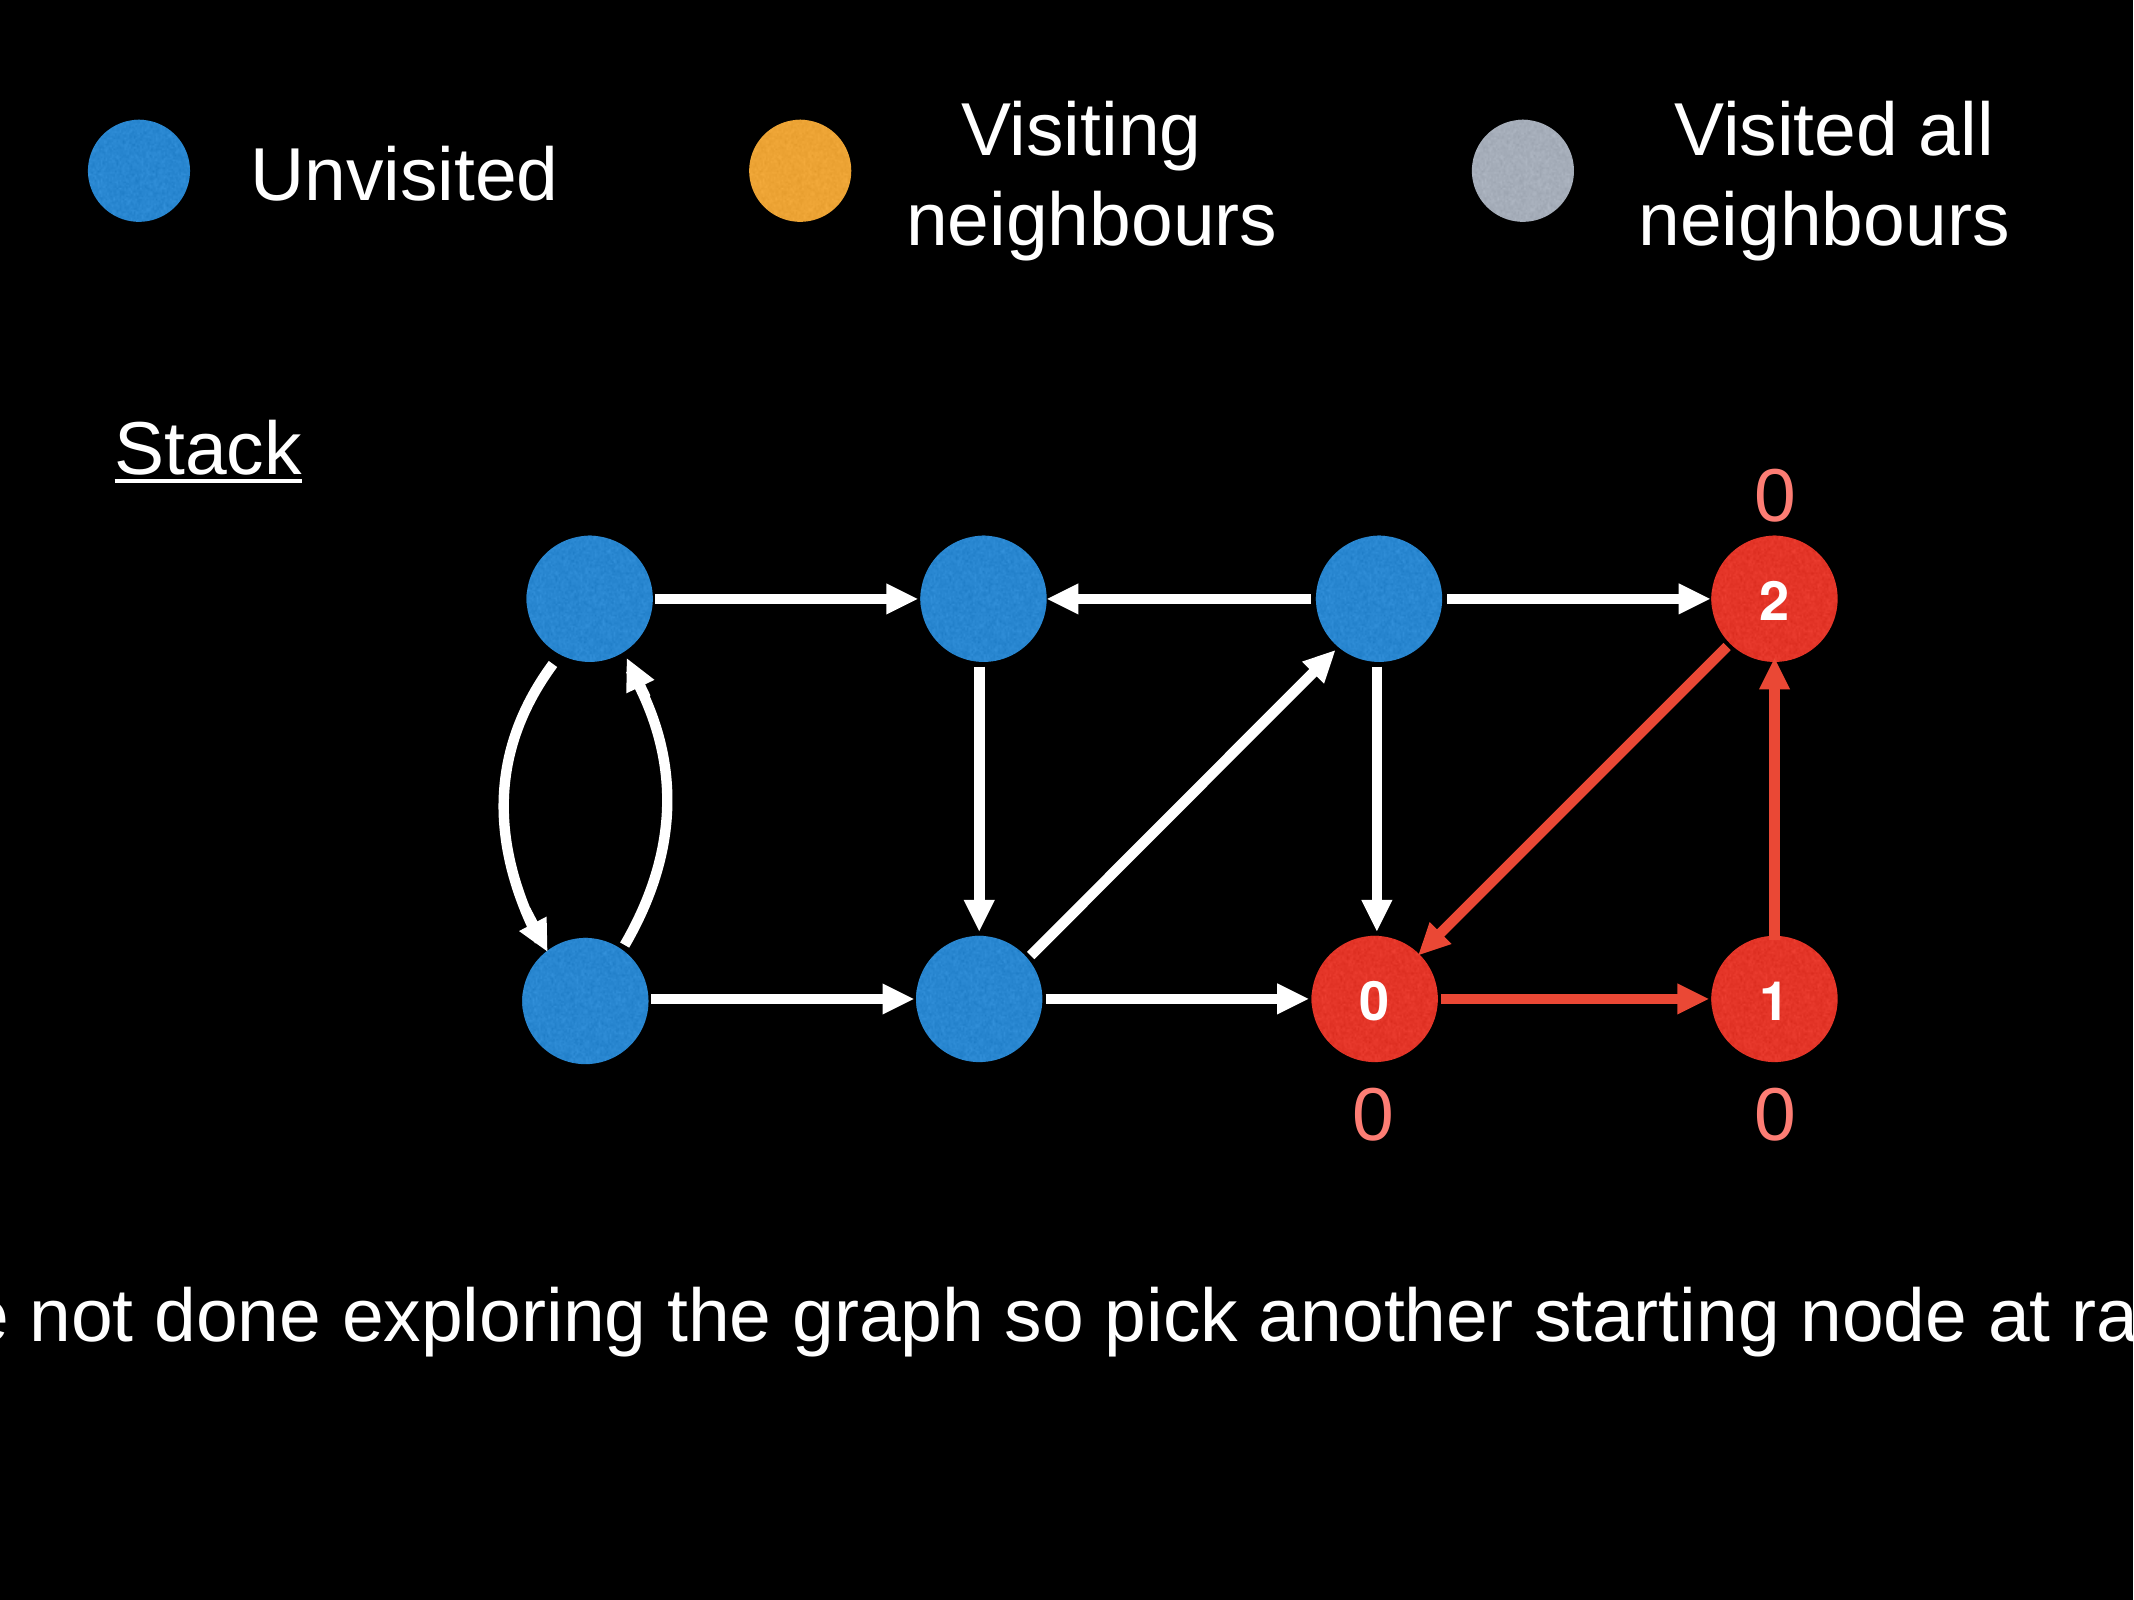

Visiting
 neighbours
Visited all
neighbours
Unvisited

Stack
0
2

1
0

0
0
We’re not done exploring the graph so pick another starting node at random.